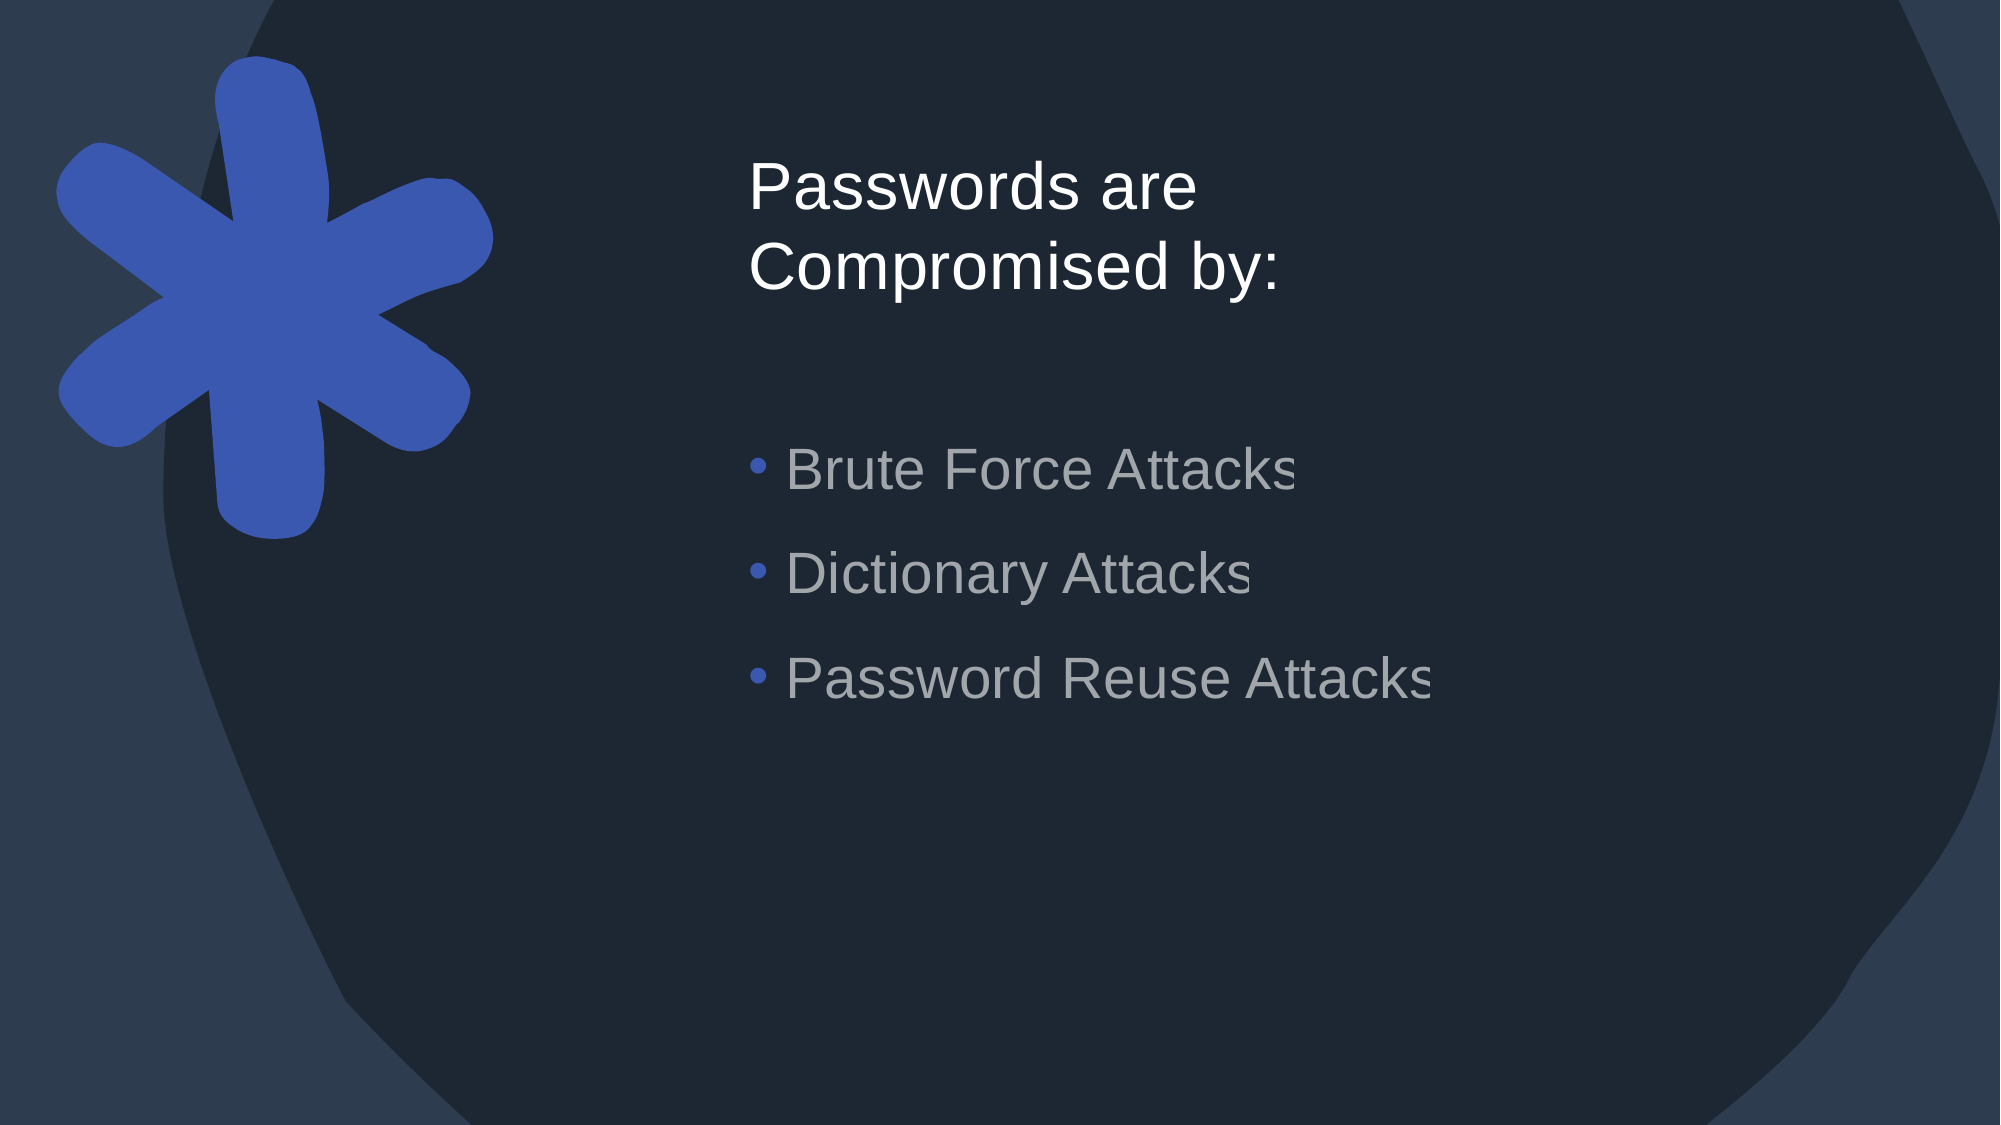

# Passwords are Compromised by:
Brute Force Attacks
Dictionary Attacks
Password Reuse Attacks